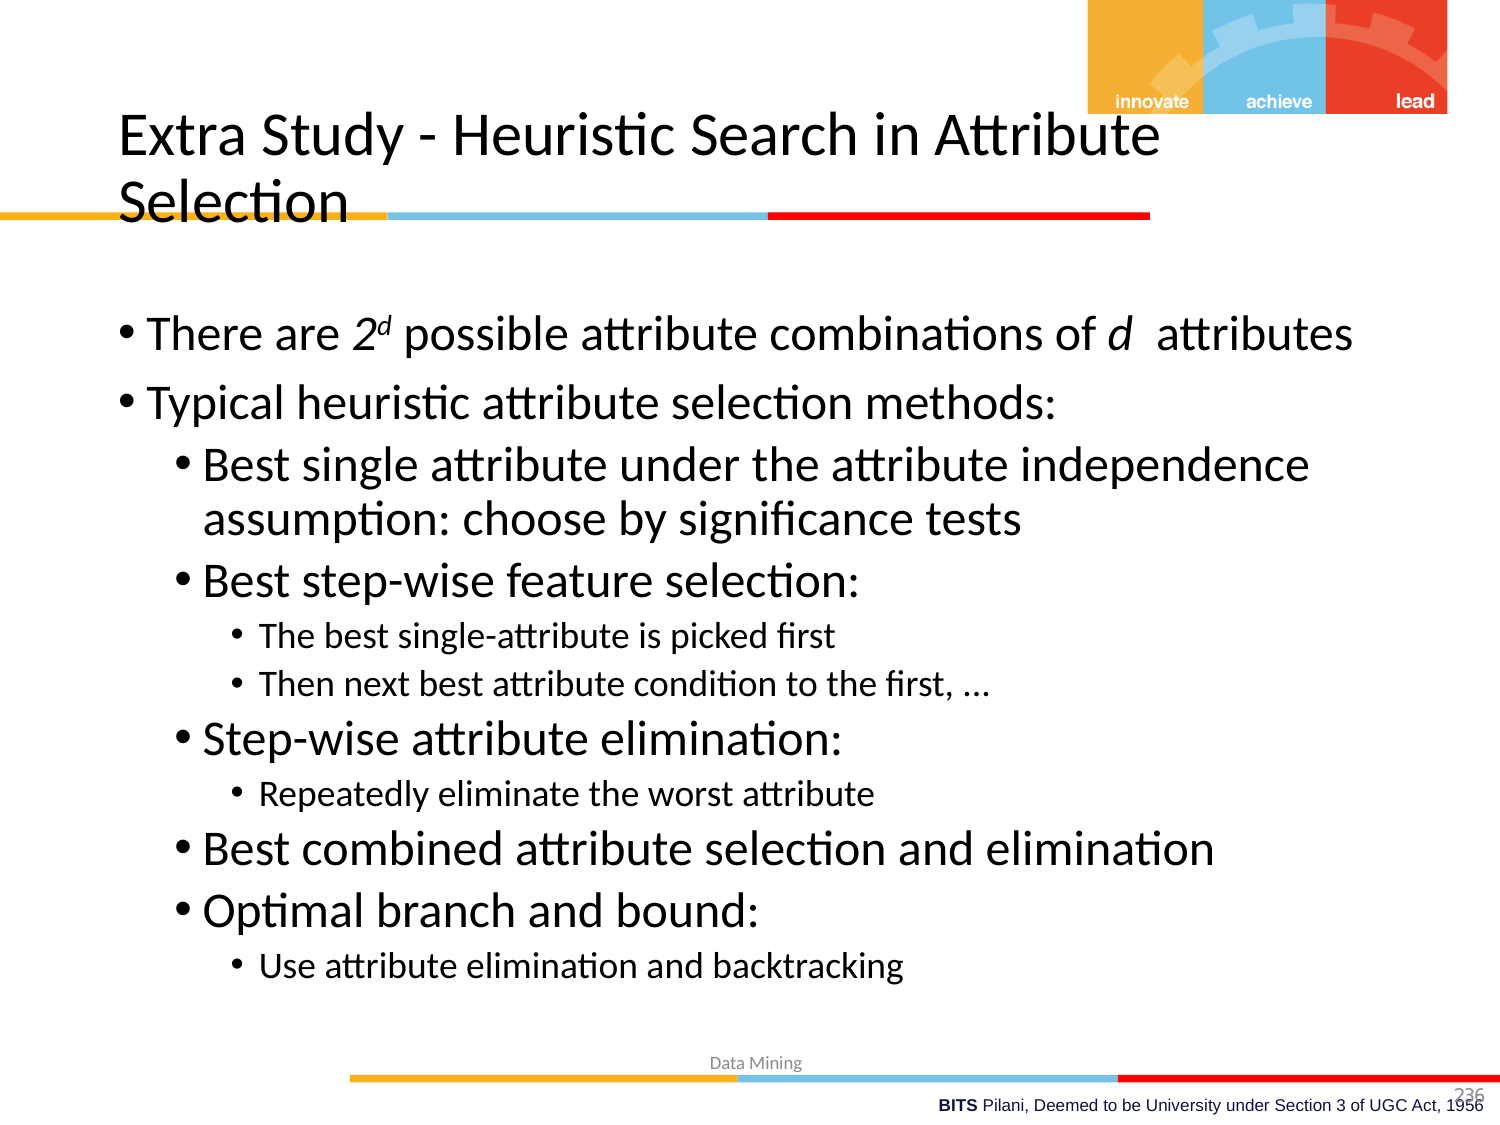

# Extra Study - Heuristic Search in Attribute Selection
There are 2d possible attribute combinations of d  attributes
Typical heuristic attribute selection methods:
Best single attribute under the attribute independence assumption: choose by significance tests
Best step-wise feature selection:
The best single-attribute is picked first
Then next best attribute condition to the first, ...
Step-wise attribute elimination:
Repeatedly eliminate the worst attribute
Best combined attribute selection and elimination
Optimal branch and bound:
Use attribute elimination and backtracking
236